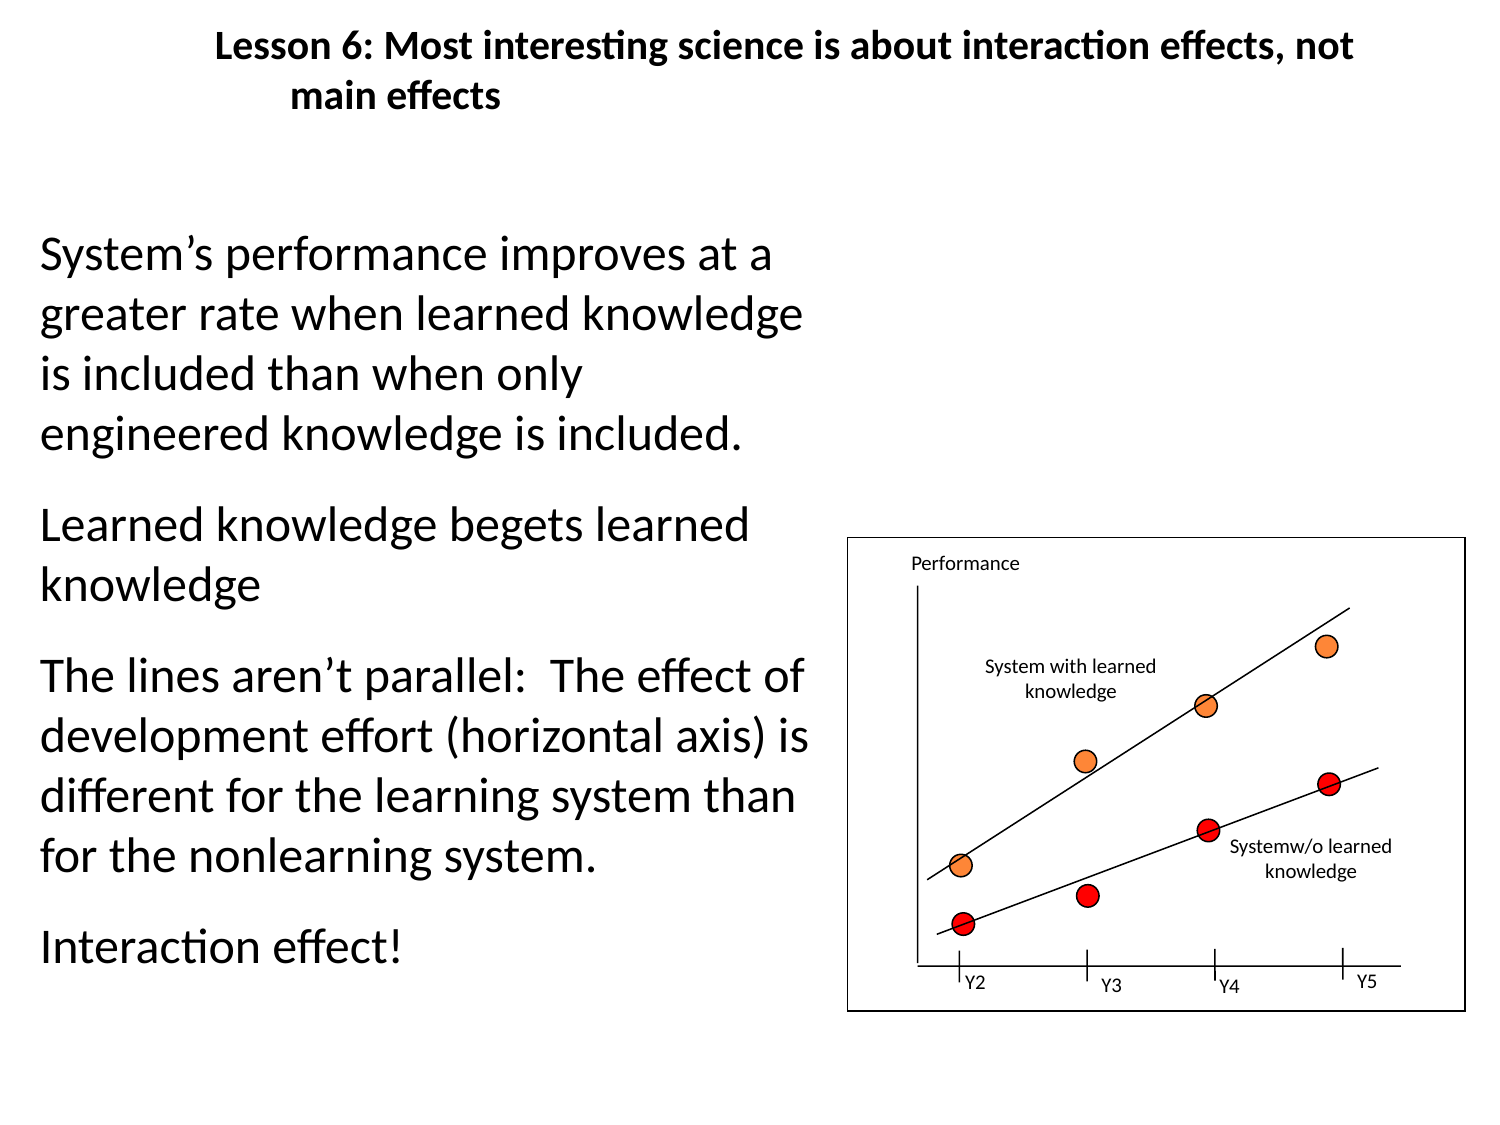

Lesson 6: Most interesting science is about interaction effects, not main effects
System’s performance improves at a greater rate when learned knowledge is included than when only engineered knowledge is included.
Learned knowledge begets learned knowledge
The lines aren’t parallel:  The effect of development effort (horizontal axis) is different for the learning system than for the nonlearning system.
Interaction effect!

Performance

System with learned knowledge

Systemw/o learned knowledge

Y5
Y2
Y3
Y4